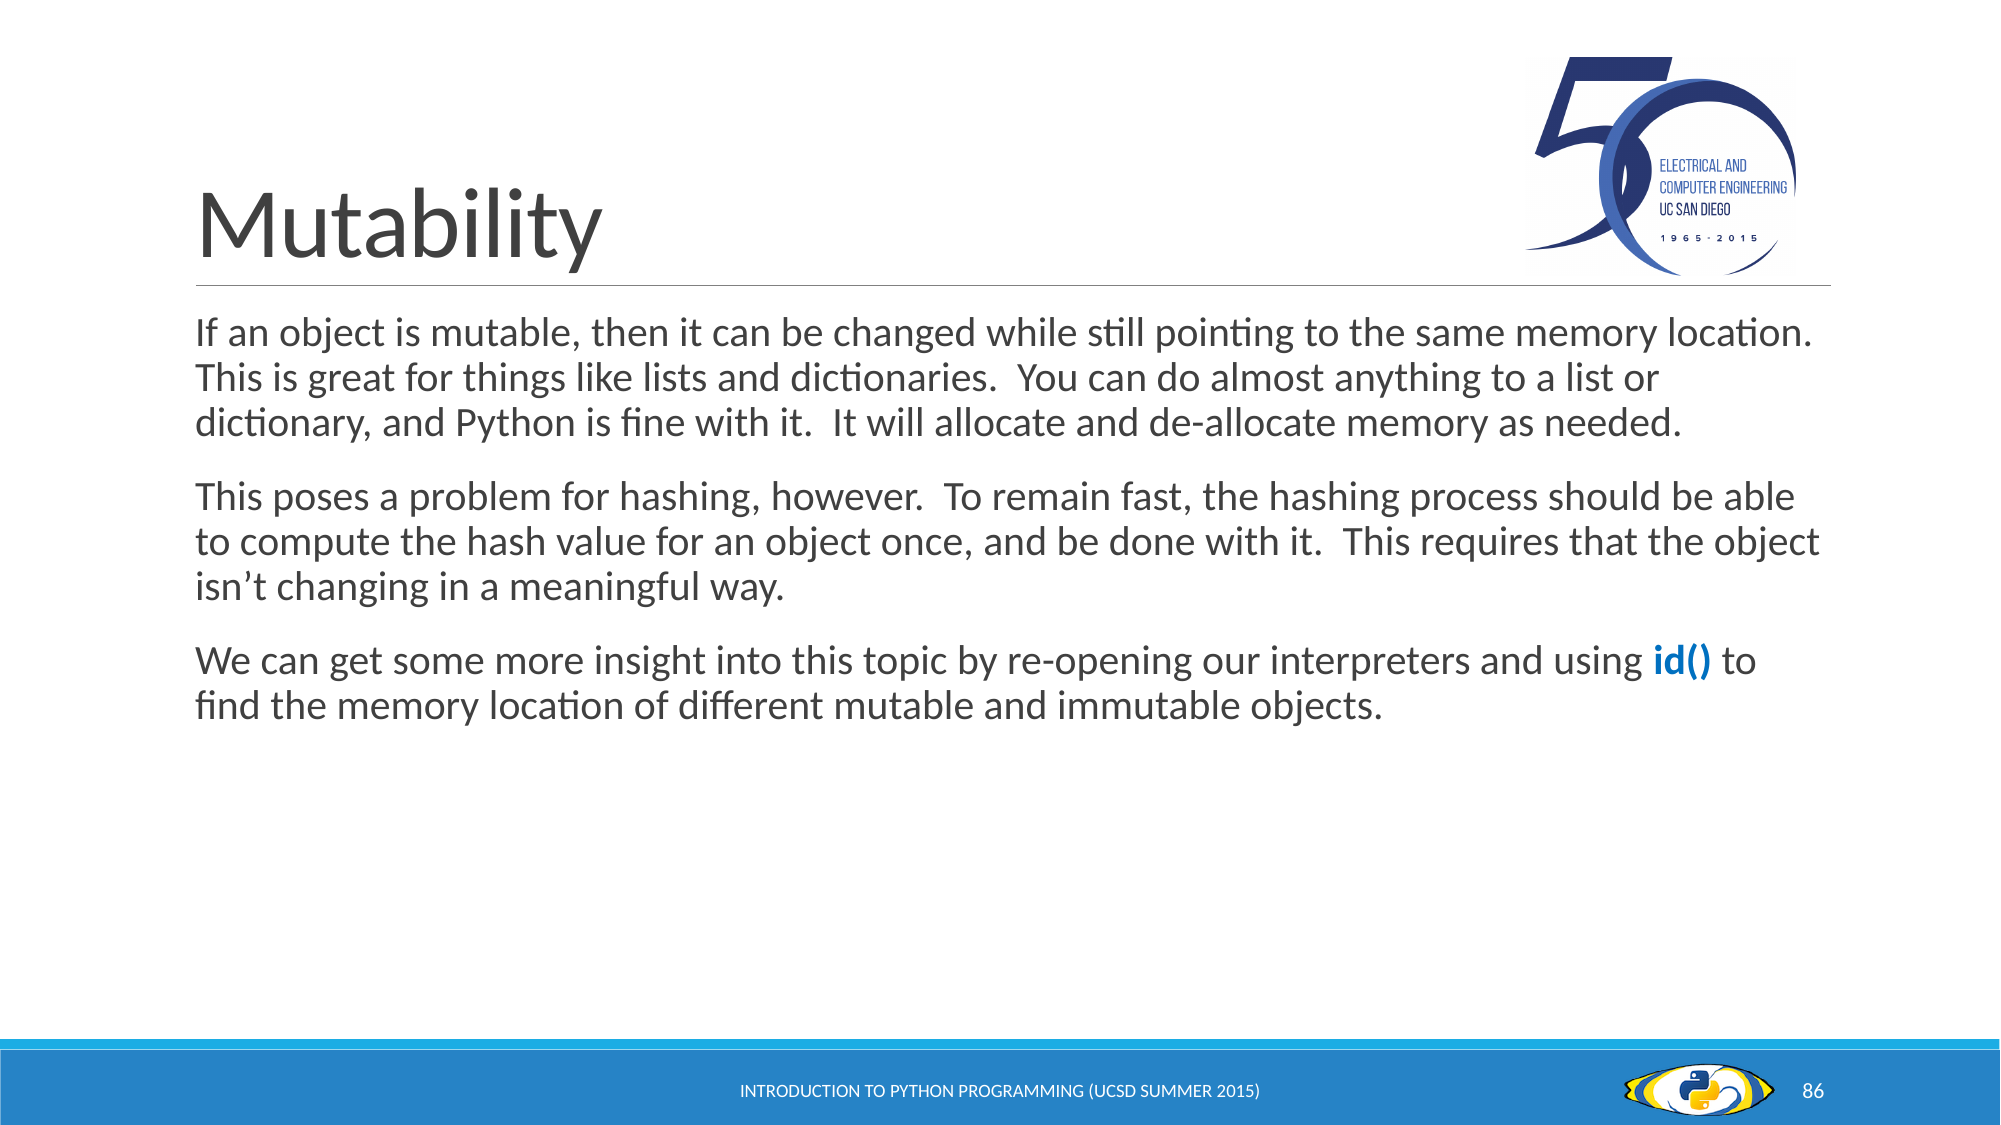

# Mutability
If an object is mutable, then it can be changed while still pointing to the same memory location.  This is great for things like lists and dictionaries.  You can do almost anything to a list or dictionary, and Python is fine with it.  It will allocate and de-allocate memory as needed.
This poses a problem for hashing, however.  To remain fast, the hashing process should be able to compute the hash value for an object once, and be done with it.  This requires that the object isn’t changing in a meaningful way.
We can get some more insight into this topic by re-opening our interpreters and using id() to find the memory location of different mutable and immutable objects.

Introduction to Python Programming (UCSD Summer 2015)
86